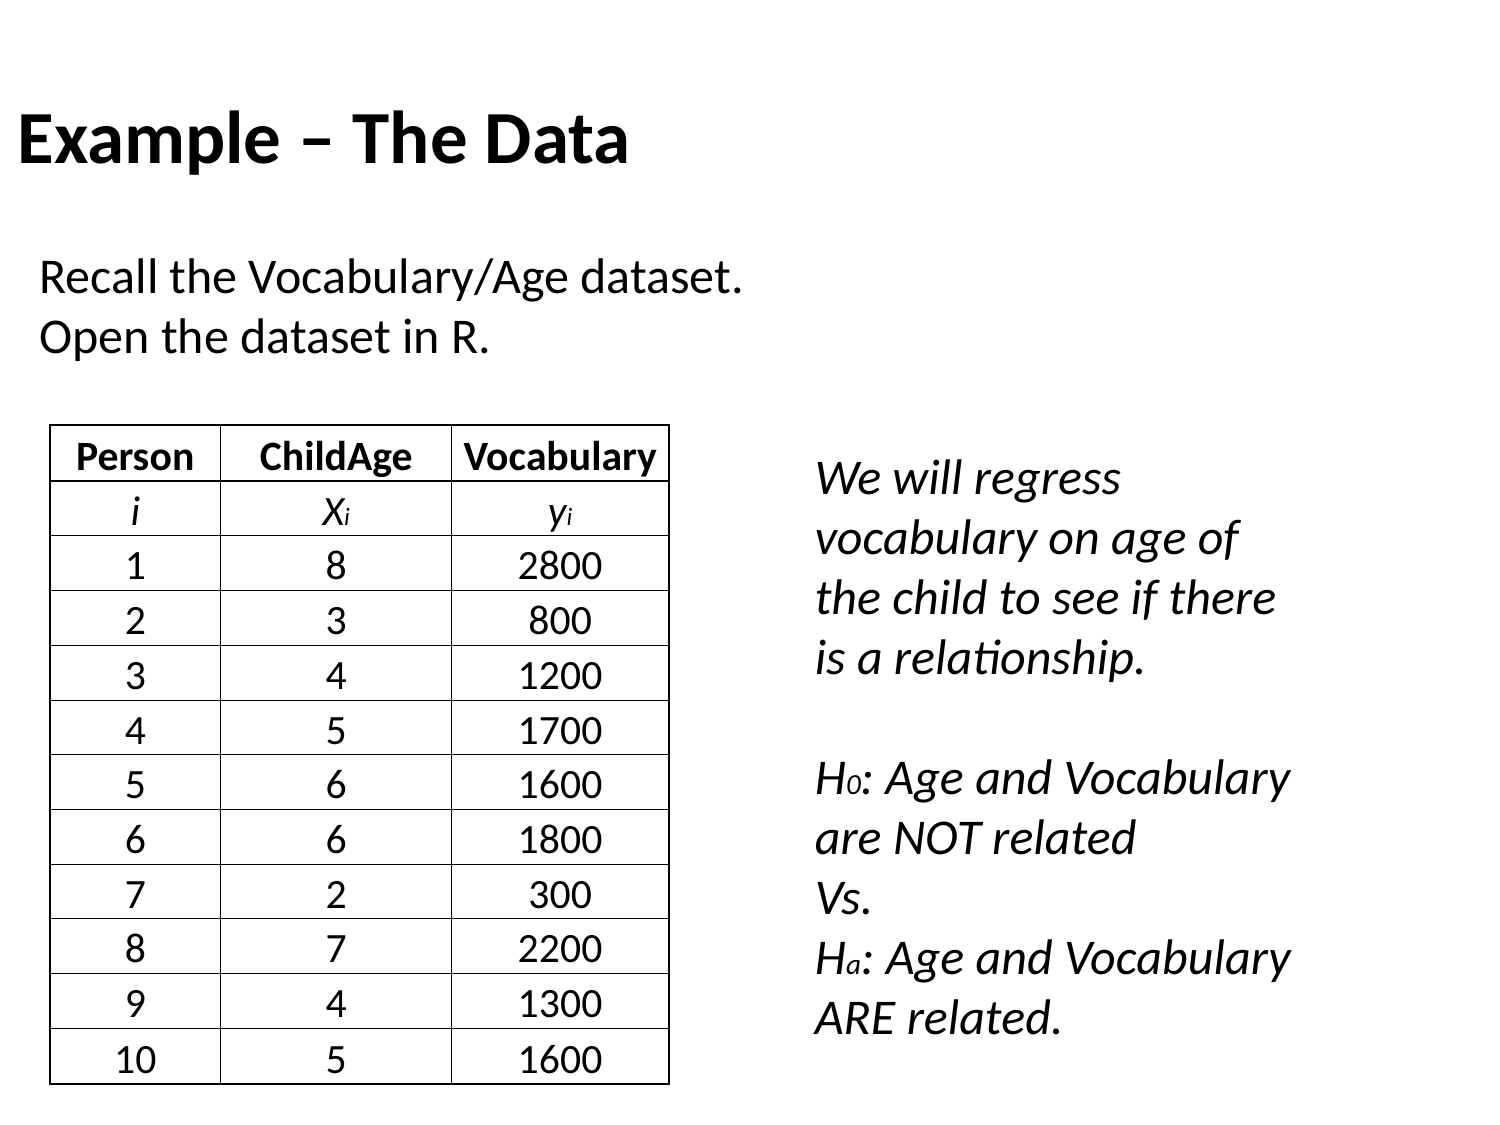

# Example – The Data
Recall the Vocabulary/Age dataset.
Open the dataset in R.
| Person | ChildAge | Vocabulary |
| --- | --- | --- |
| i | Xi | yi |
| 1 | 8 | 2800 |
| 2 | 3 | 800 |
| 3 | 4 | 1200 |
| 4 | 5 | 1700 |
| 5 | 6 | 1600 |
| 6 | 6 | 1800 |
| 7 | 2 | 300 |
| 8 | 7 | 2200 |
| 9 | 4 | 1300 |
| 10 | 5 | 1600 |
We will regress vocabulary on age of the child to see if there is a relationship.

H0: Age and Vocabulary are NOT related
Vs.
Ha: Age and Vocabulary ARE related.